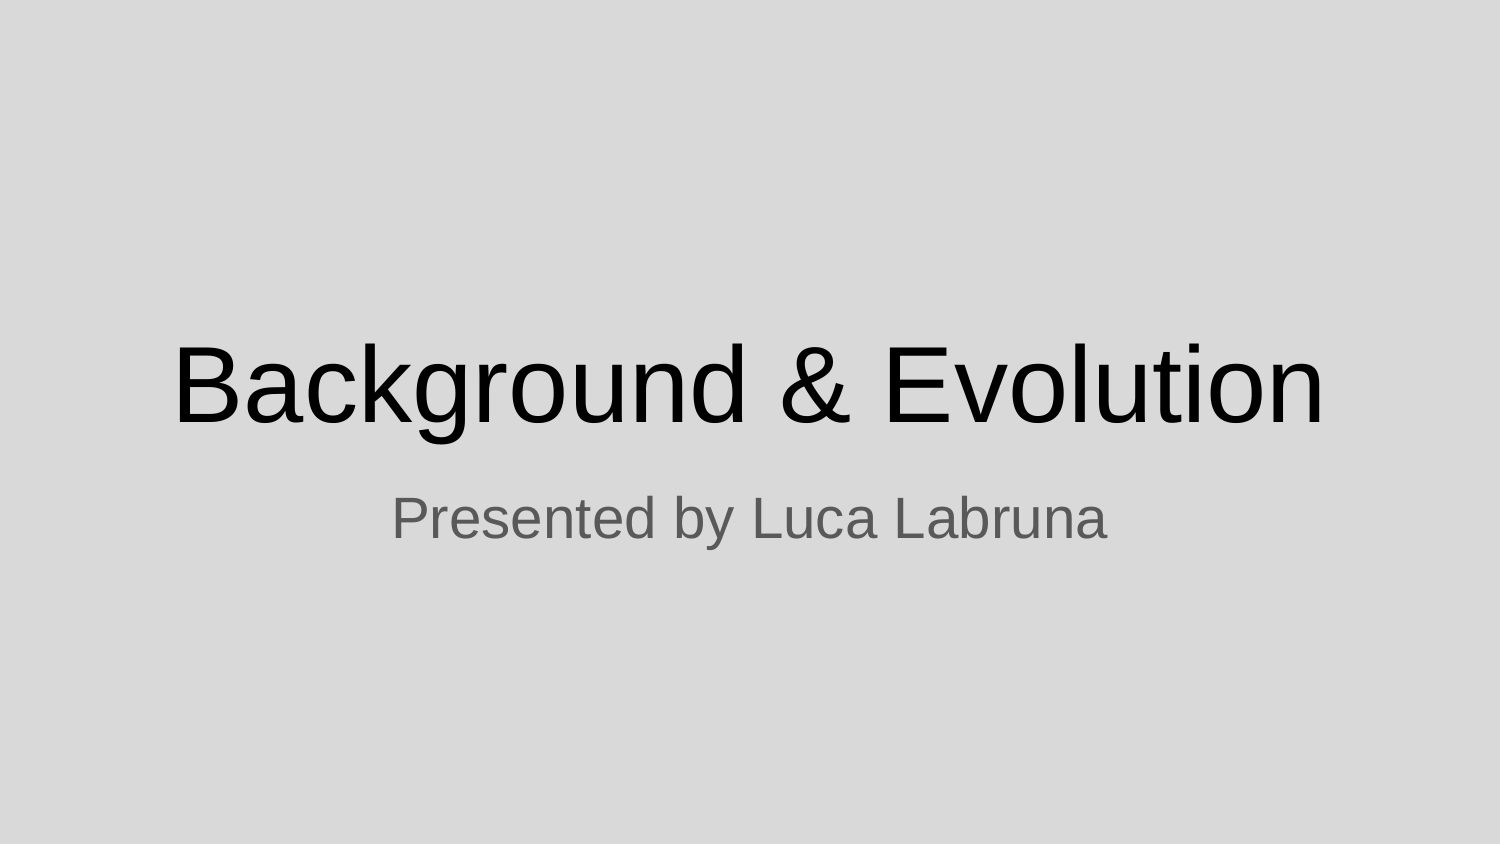

# Background & Evolution
Presented by Luca Labruna